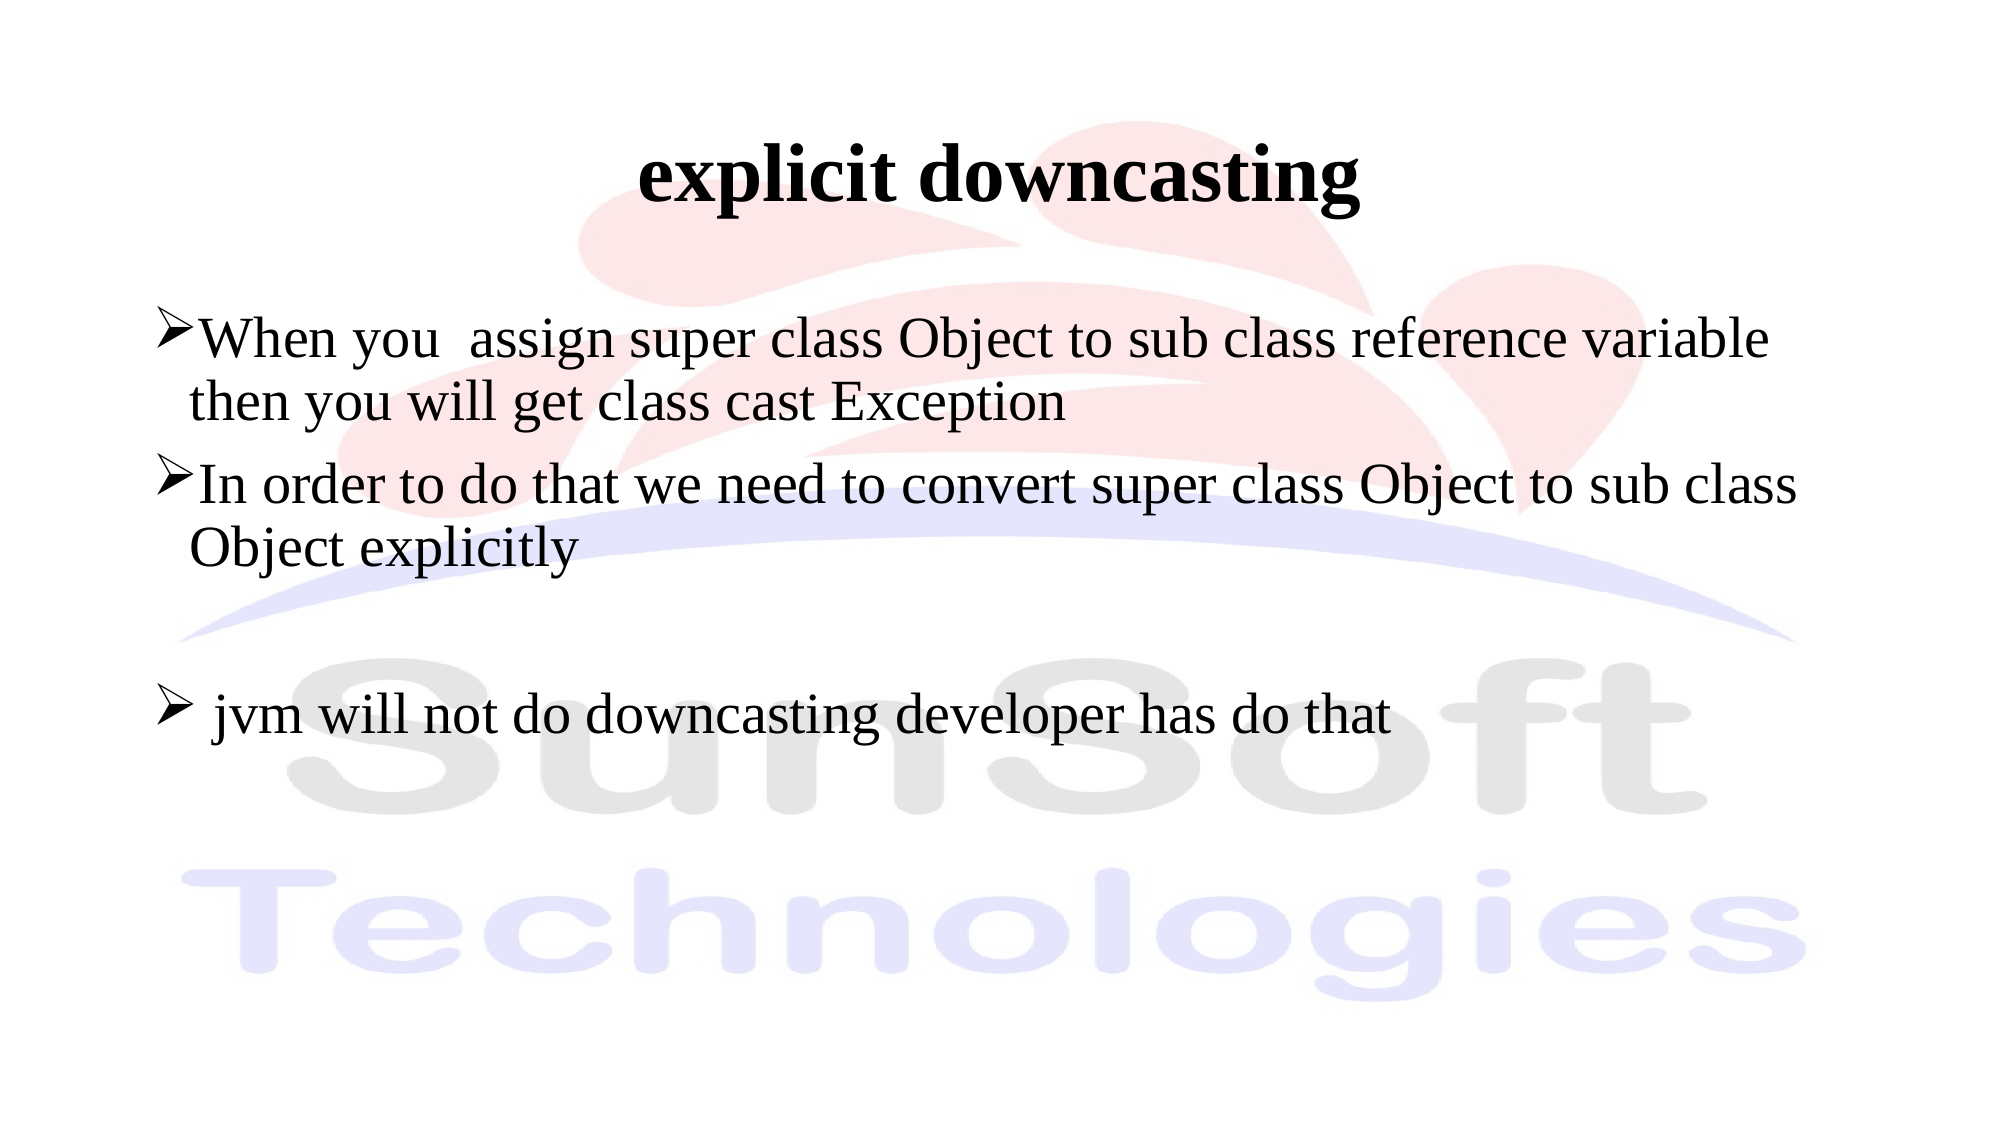

# explicit downcasting
When you  assign super class Object to sub class reference variable then you will get class cast Exception
In order to do that we need to convert super class Object to sub class Object explicitly

 jvm will not do downcasting developer has do that